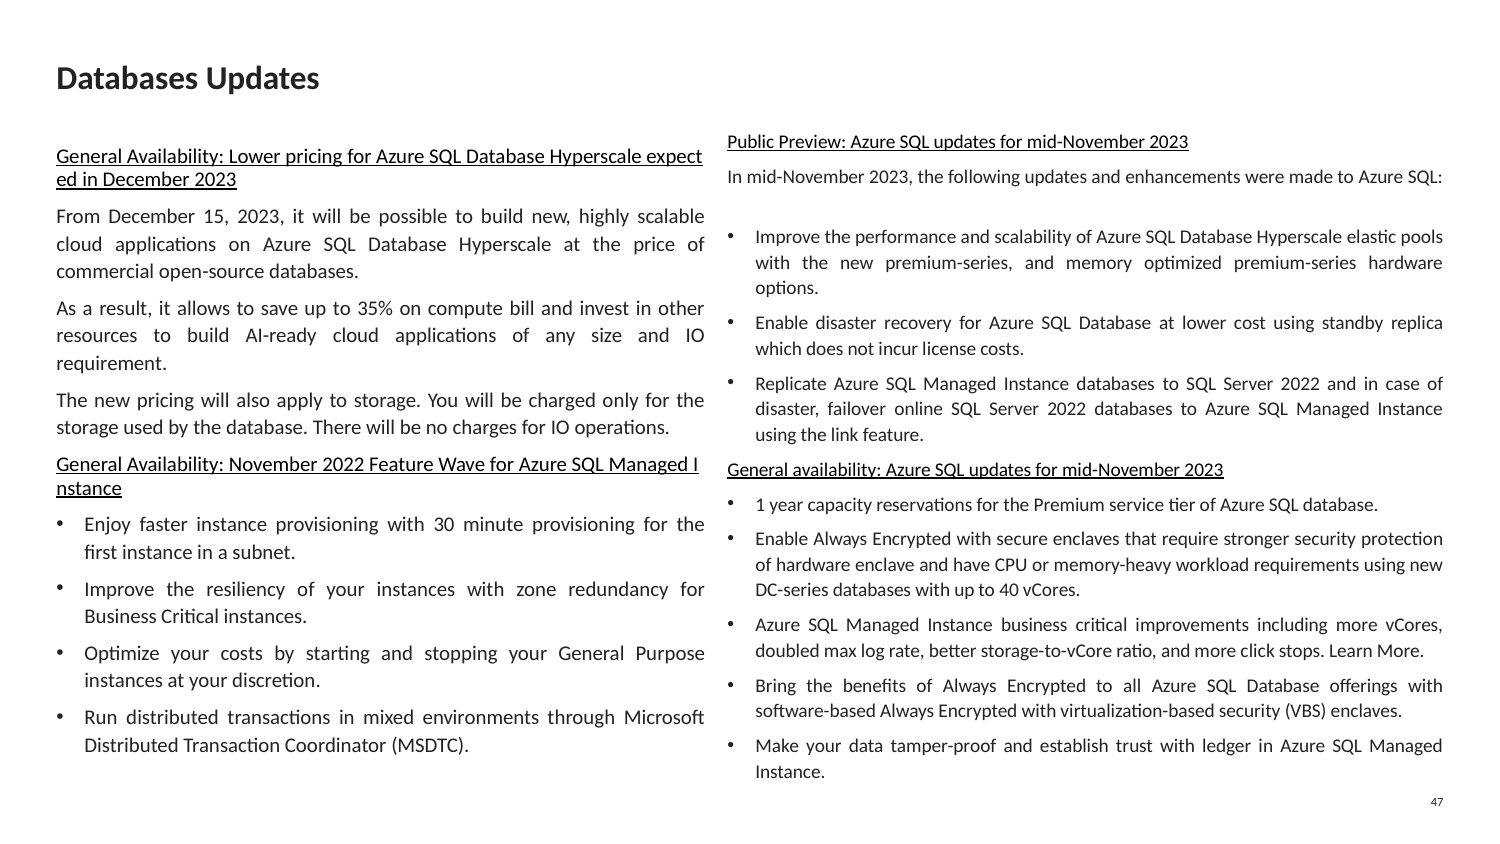

# Databases Updates
Public Preview: Azure SQL updates for mid-November 2023
In mid-November 2023, the following updates and enhancements were made to Azure SQL:
Improve the performance and scalability of Azure SQL Database Hyperscale elastic pools with the new premium-series, and memory optimized premium-series hardware options.
Enable disaster recovery for Azure SQL Database at lower cost using standby replica which does not incur license costs.
Replicate Azure SQL Managed Instance databases to SQL Server 2022 and in case of disaster, failover online SQL Server 2022 databases to Azure SQL Managed Instance using the link feature.
General availability: Azure SQL updates for mid-November 2023
1 year capacity reservations for the Premium service tier of Azure SQL database.
Enable Always Encrypted with secure enclaves that require stronger security protection of hardware enclave and have CPU or memory-heavy workload requirements using new DC-series databases with up to 40 vCores.
Azure SQL Managed Instance business critical improvements including more vCores, doubled max log rate, better storage-to-vCore ratio, and more click stops. Learn More.
Bring the benefits of Always Encrypted to all Azure SQL Database offerings with software-based Always Encrypted with virtualization-based security (VBS) enclaves.
Make your data tamper-proof and establish trust with ledger in Azure SQL Managed Instance.
General Availability: Lower pricing for Azure SQL Database Hyperscale expected in December 2023
From December 15, 2023, it will be possible to build new, highly scalable cloud applications on Azure SQL Database Hyperscale at the price of commercial open-source databases.
As a result, it allows to save up to 35% on compute bill and invest in other resources to build AI-ready cloud applications of any size and IO requirement.
The new pricing will also apply to storage. You will be charged only for the storage used by the database. There will be no charges for IO operations.
General Availability: November 2022 Feature Wave for Azure SQL Managed Instance
Enjoy faster instance provisioning with 30 minute provisioning for the first instance in a subnet.
Improve the resiliency of your instances with zone redundancy for Business Critical instances.
Optimize your costs by starting and stopping your General Purpose instances at your discretion.
Run distributed transactions in mixed environments through Microsoft Distributed Transaction Coordinator (MSDTC).